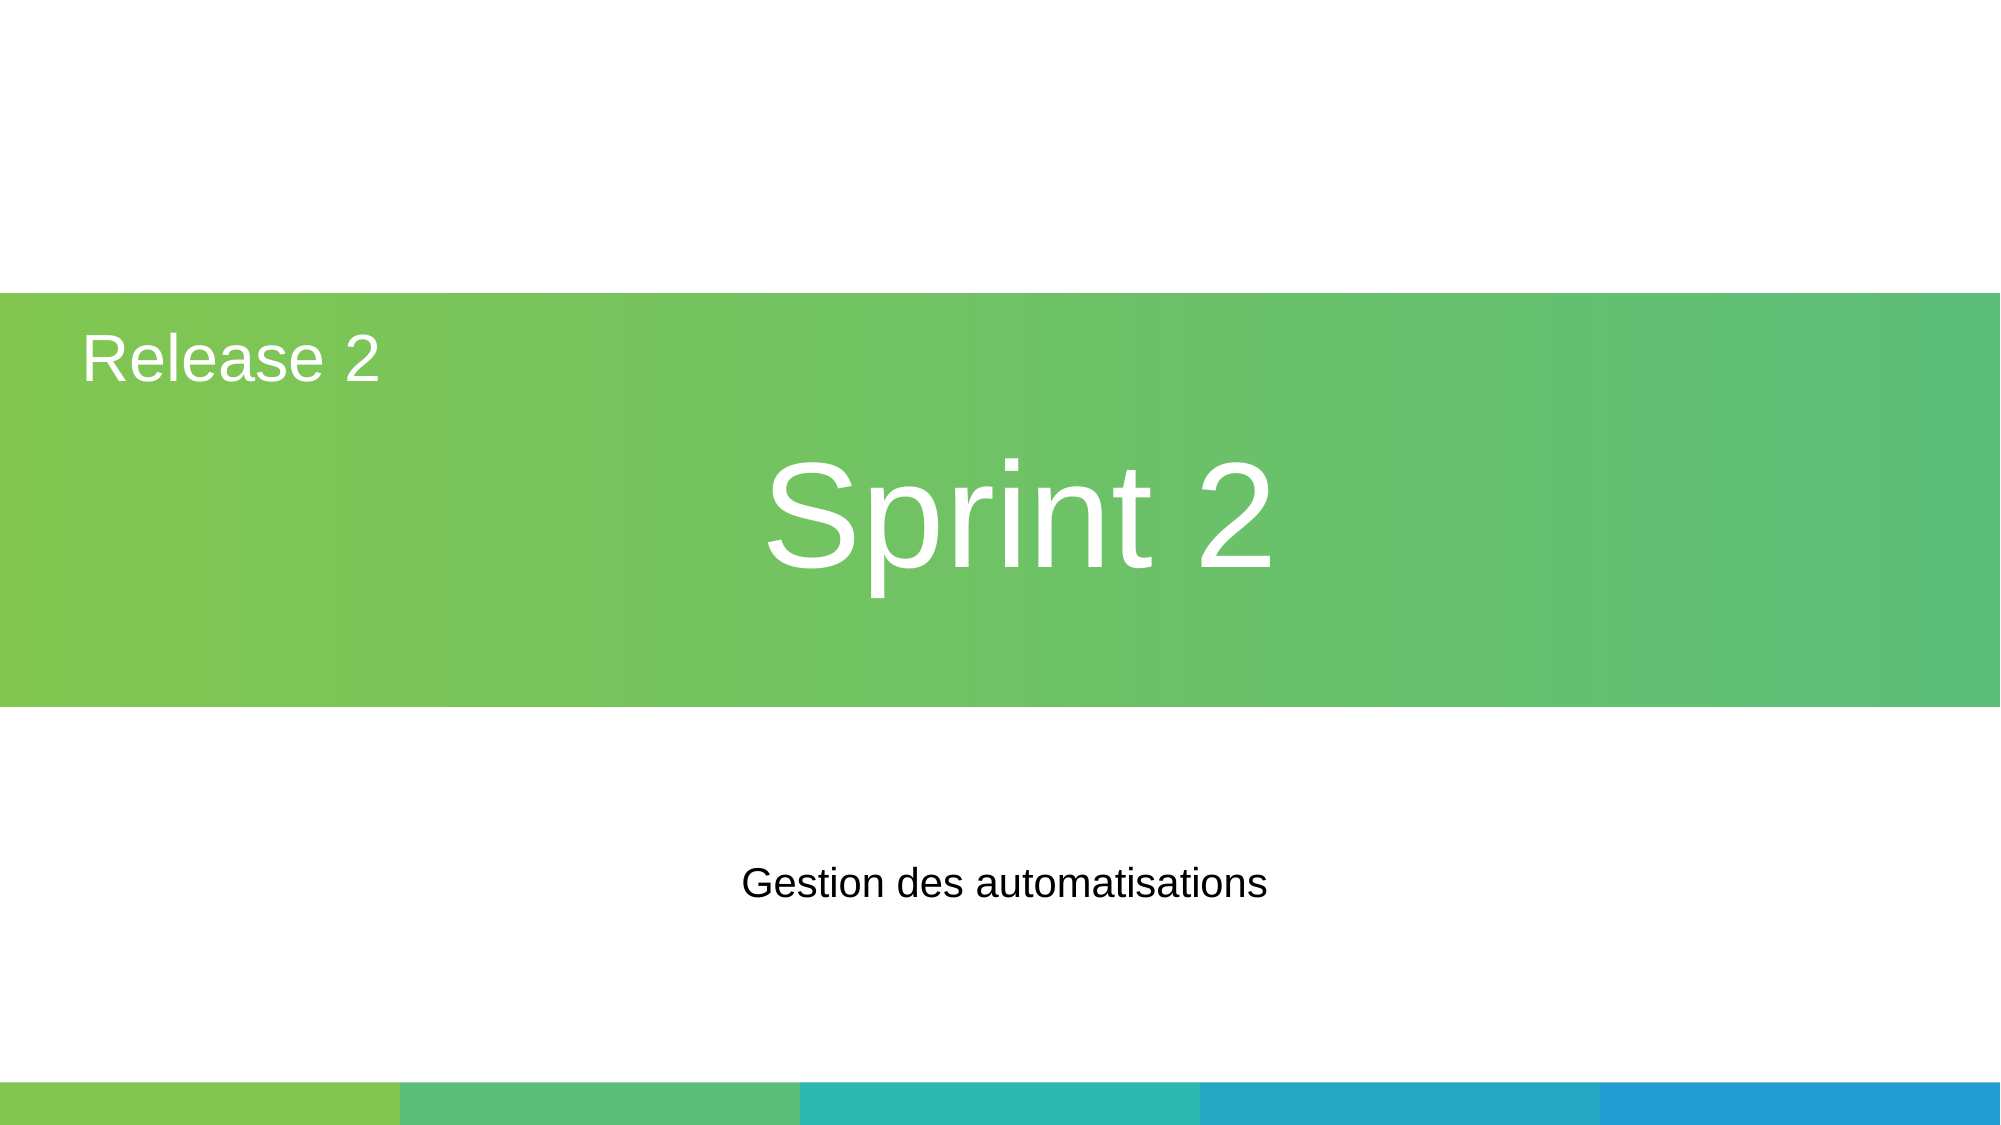

Release 2
Sprint 2
Gestion des automatisations